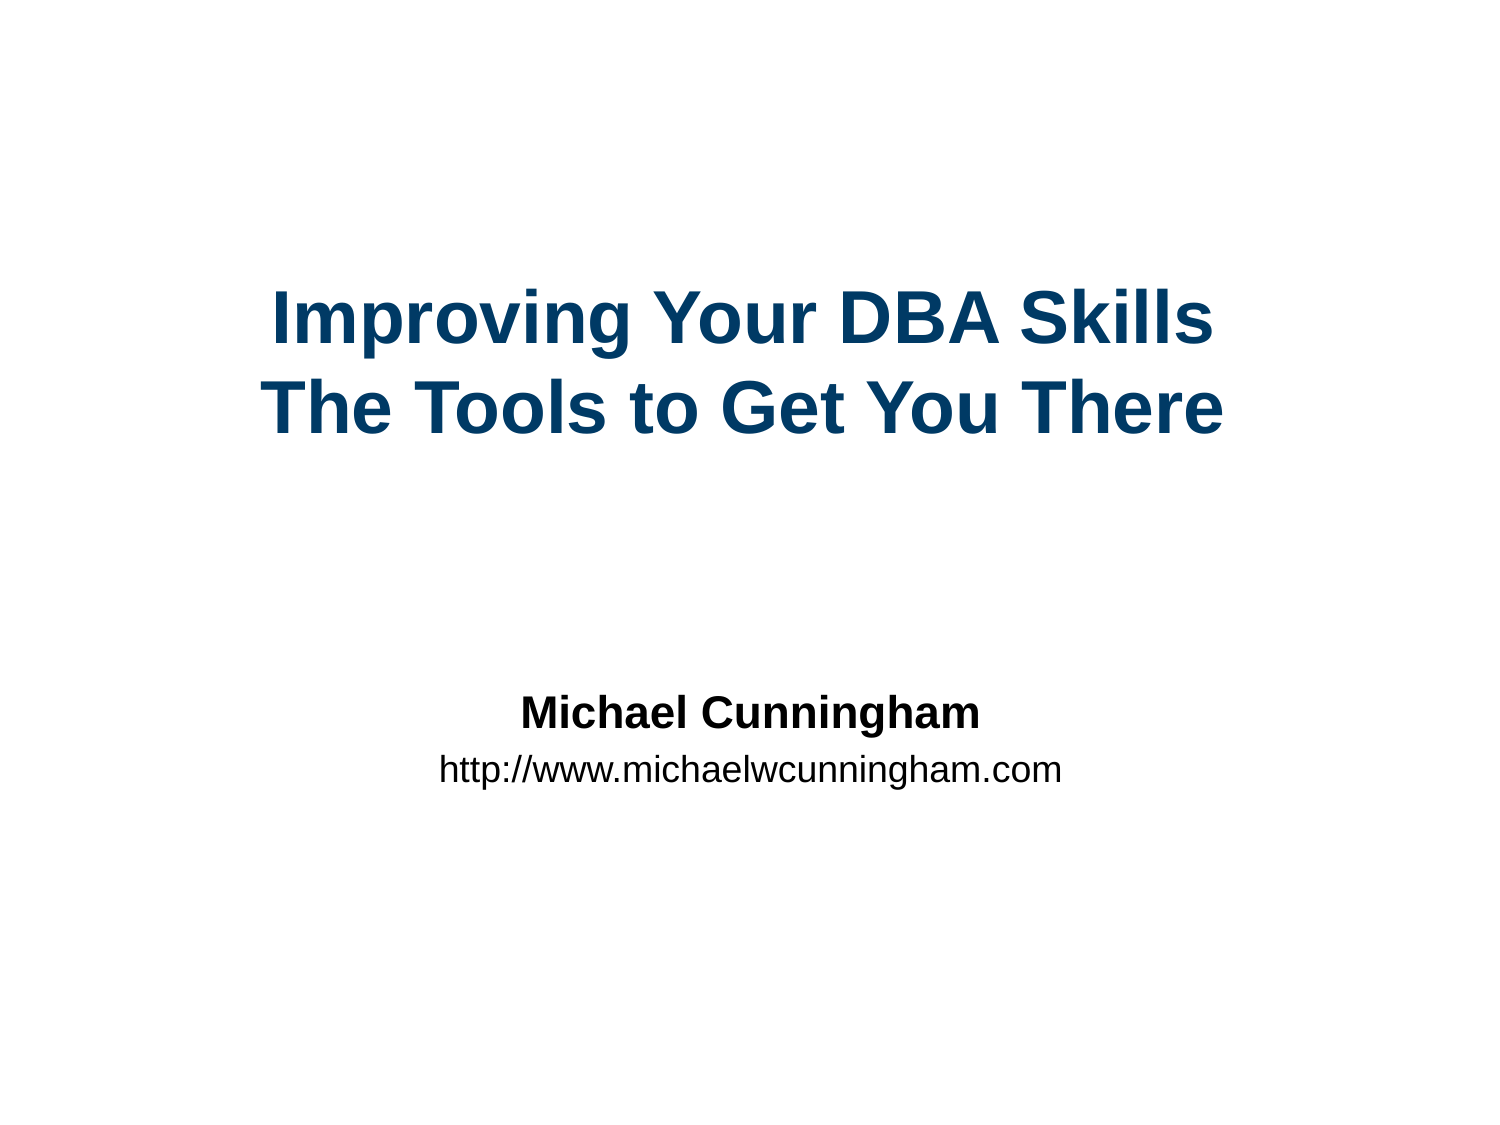

Improving Your DBA Skills
The Tools to Get You There
Michael Cunningham
http://www.michaelwcunningham.com
1